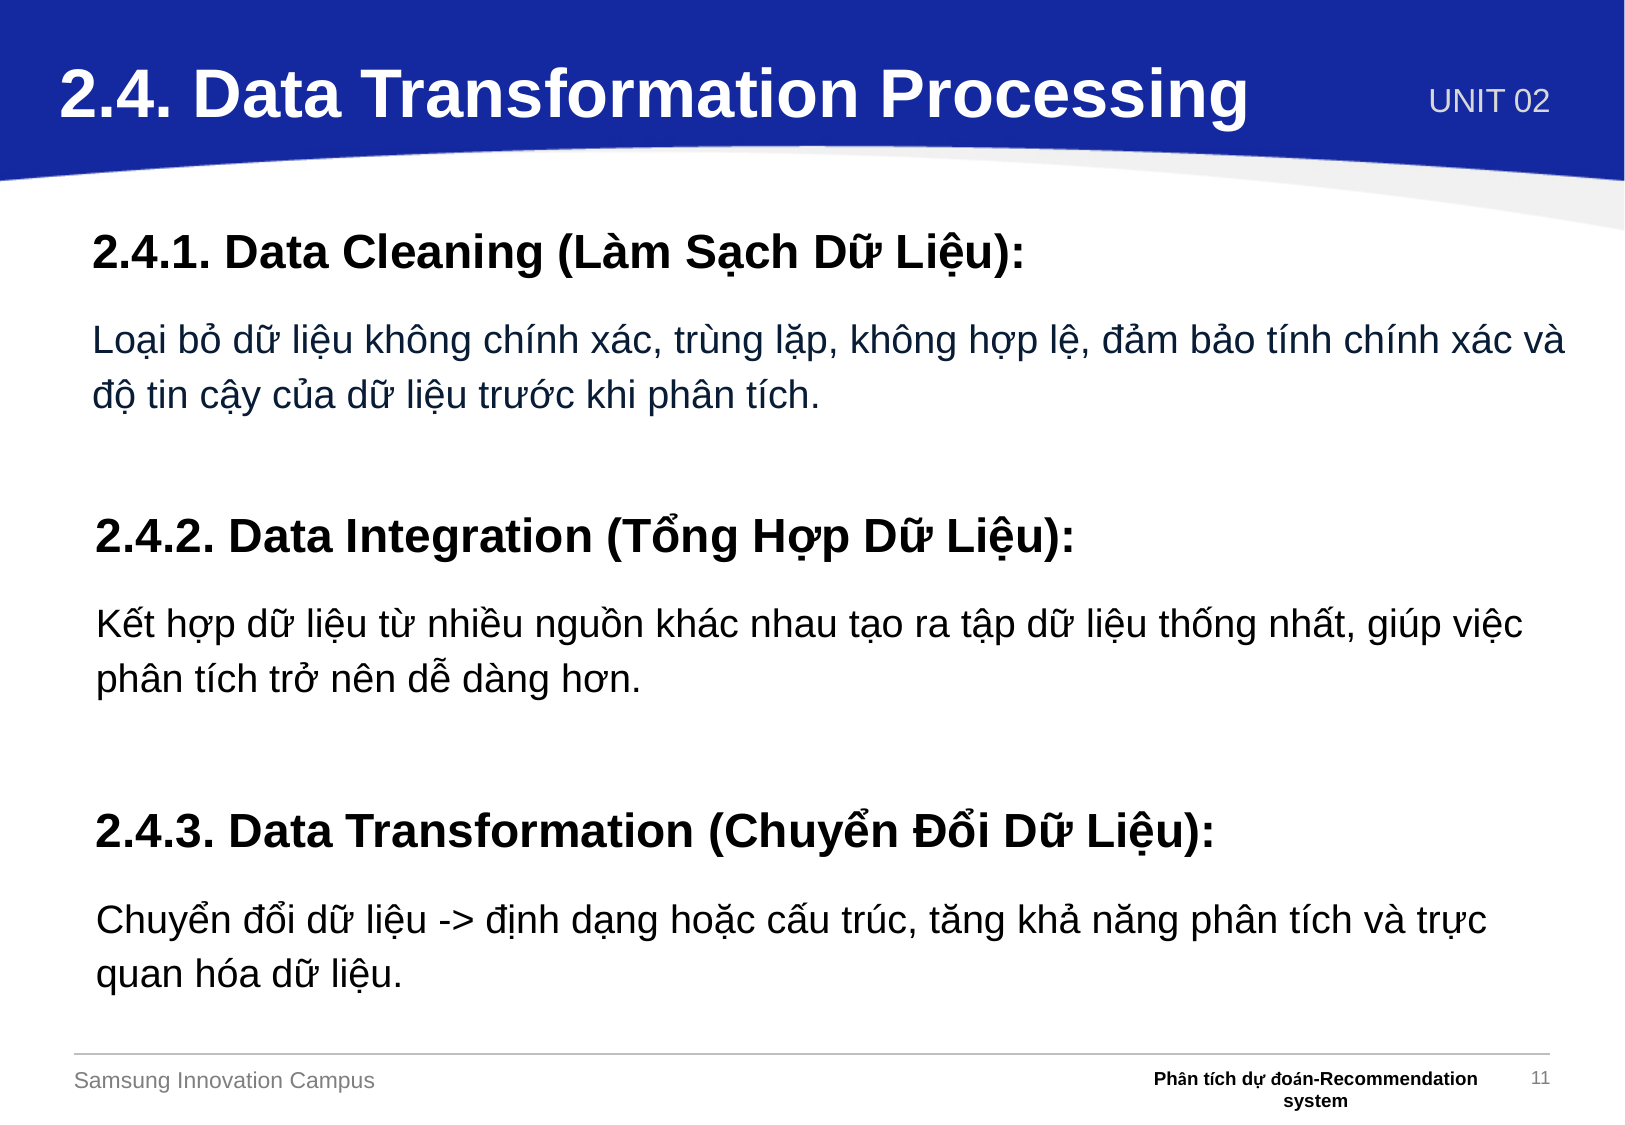

2.4. Data Transformation Processing
UNIT
02
2.4.1. Data Cleaning (Làm Sạch Dữ Liệu):
Loại bỏ dữ liệu không chính xác, trùng lặp, không hợp lệ, đảm bảo tính chính xác và độ tin cậy của dữ liệu trước khi phân tích.

2.4.2. Data Integration (Tổng Hợp Dữ Liệu):
Kết hợp dữ liệu từ nhiều nguồn khác nhau tạo ra tập dữ liệu thống nhất, giúp việc phân tích trở nên dễ dàng hơn.

2.4.3. Data Transformation (Chuyển Đổi Dữ Liệu):
Chuyển đổi dữ liệu -> định dạng hoặc cấu trúc, tăng khả năng phân tích và trực quan hóa dữ liệu.